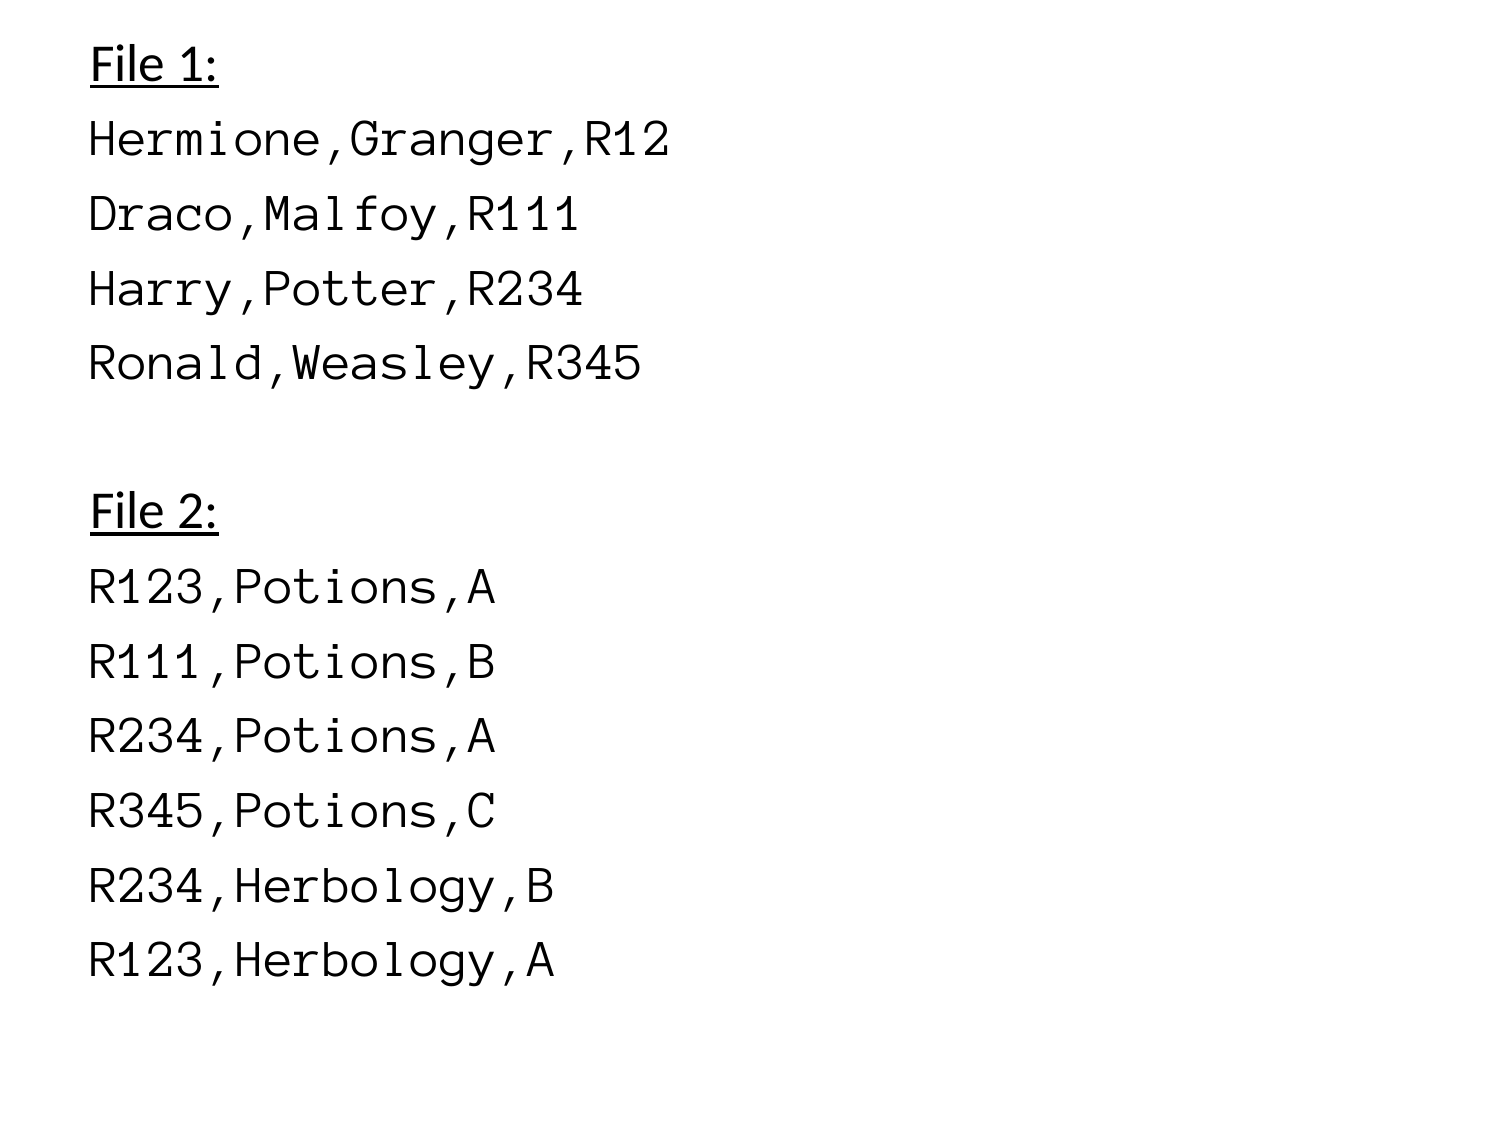

File 1:
Hermione,Granger,R12
Draco,Malfoy,R111
Harry,Potter,R234
Ronald,Weasley,R345

File 2:
R123,Potions,A
R111,Potions,B
R234,Potions,A
R345,Potions,C
R234,Herbology,B
R123,Herbology,A